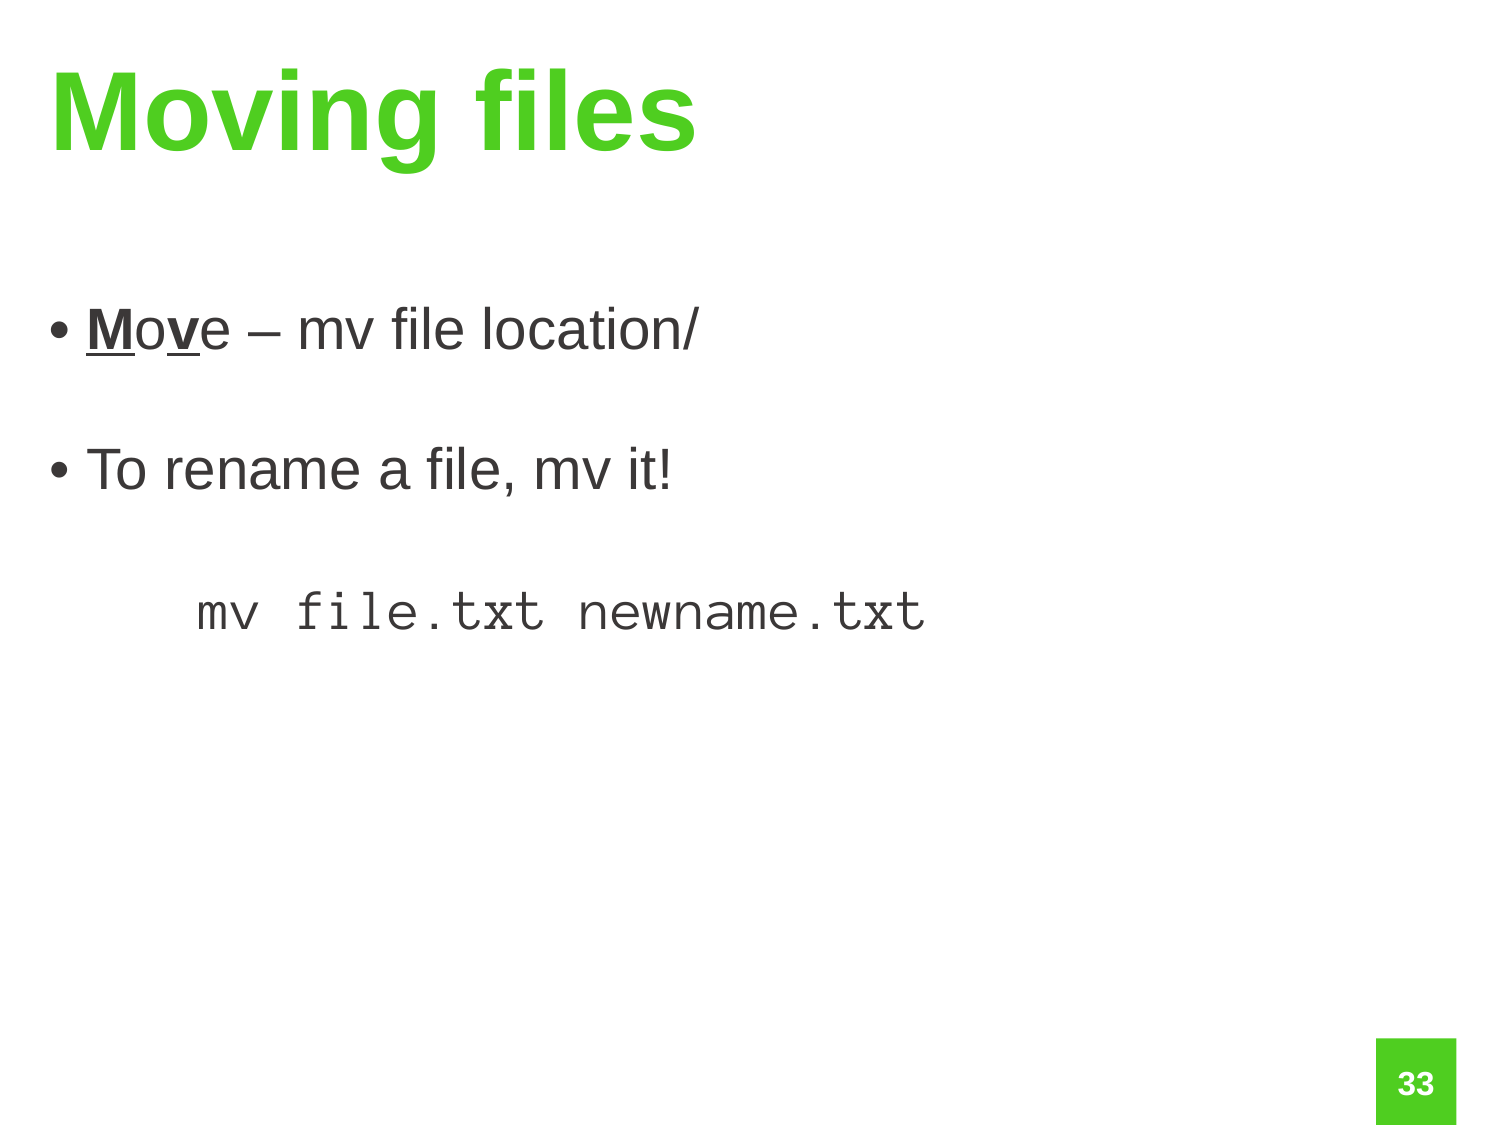

Moving files
• Move – mv file location/
• To rename a file, mv it!
	mv file.txt newname.txt
33